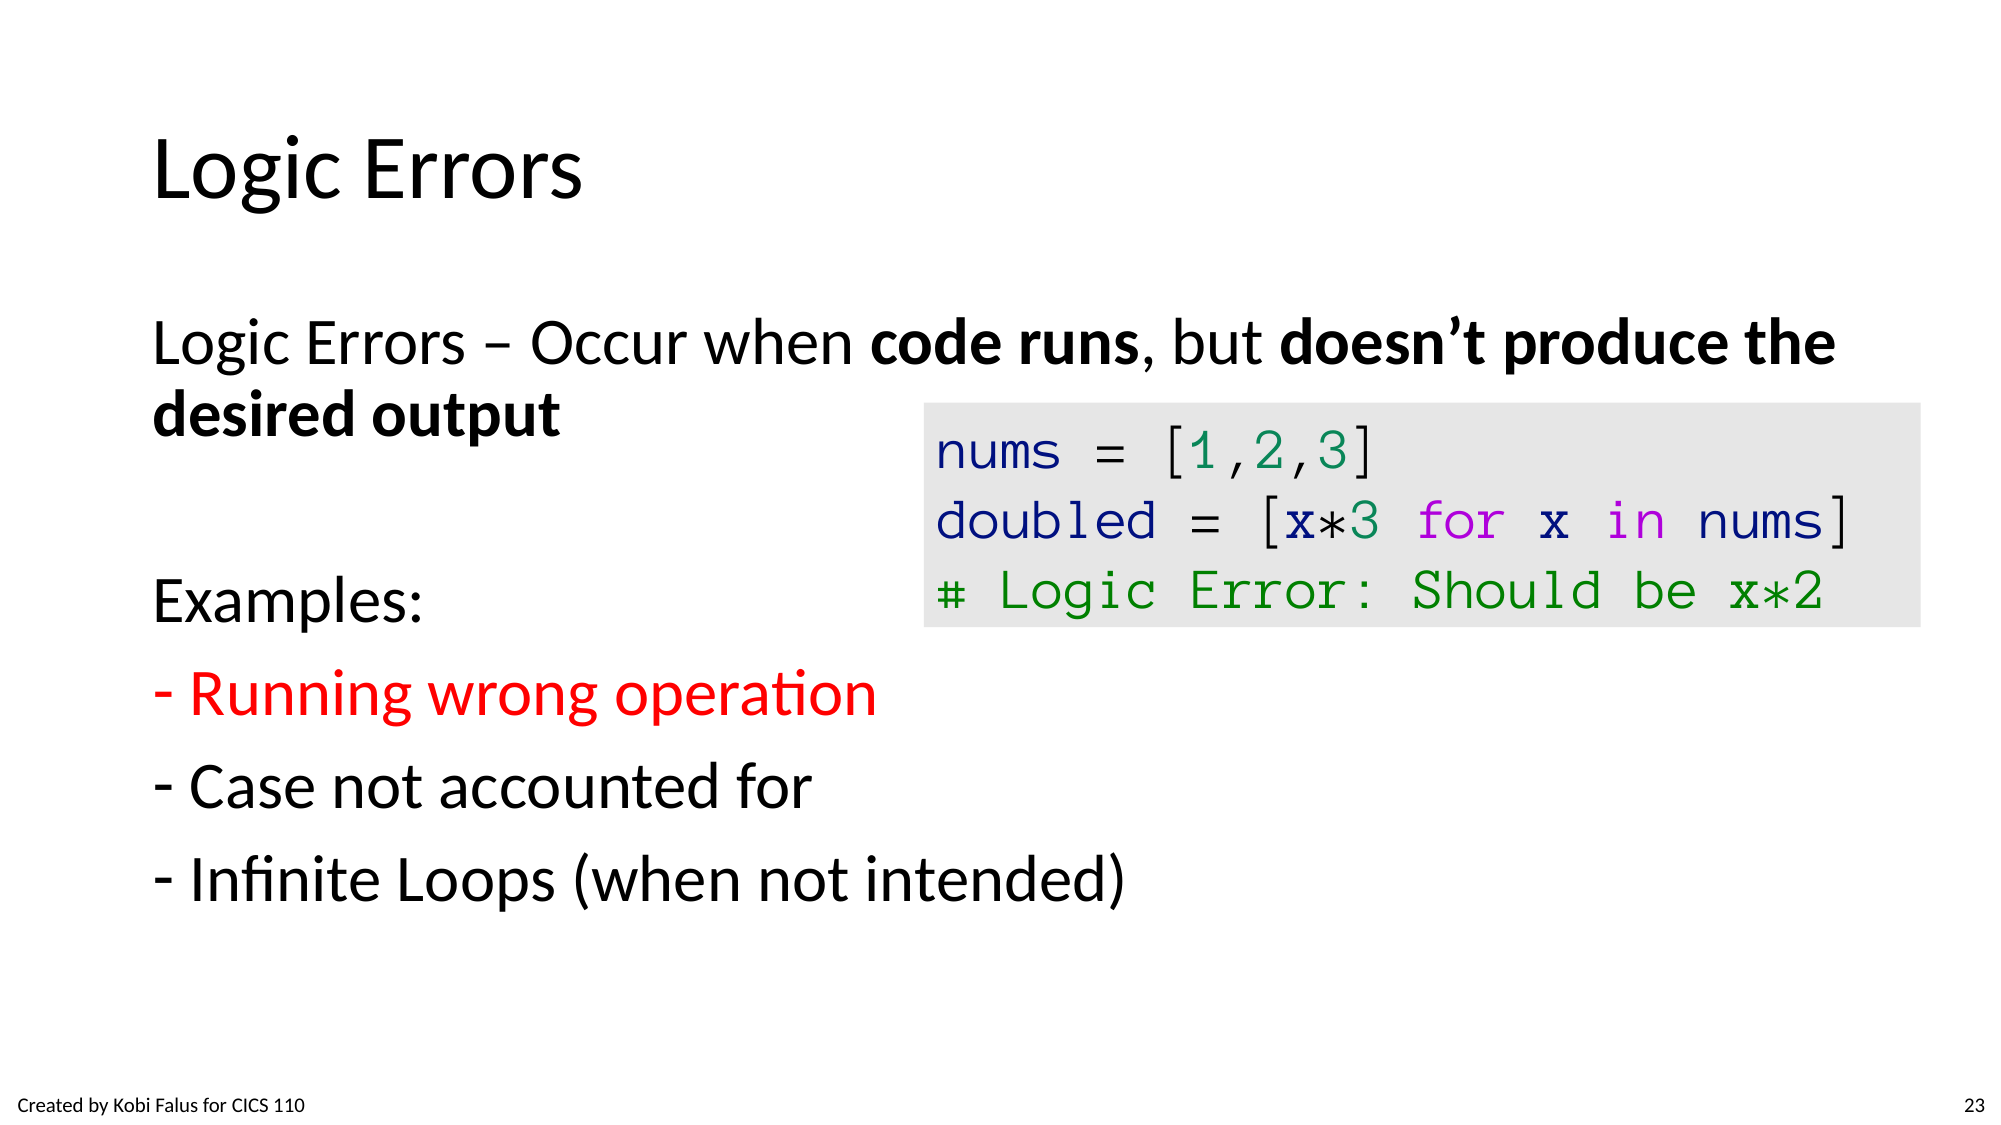

# Logic Errors
Logic Errors – Occur when code runs, but doesn’t produce the desired output

Examples:
Running wrong operation
Case not accounted for
Infinite Loops (when not intended)
nums = [1,2,3]
doubled = [x*3 for x in nums]
# Logic Error: Should be x*2